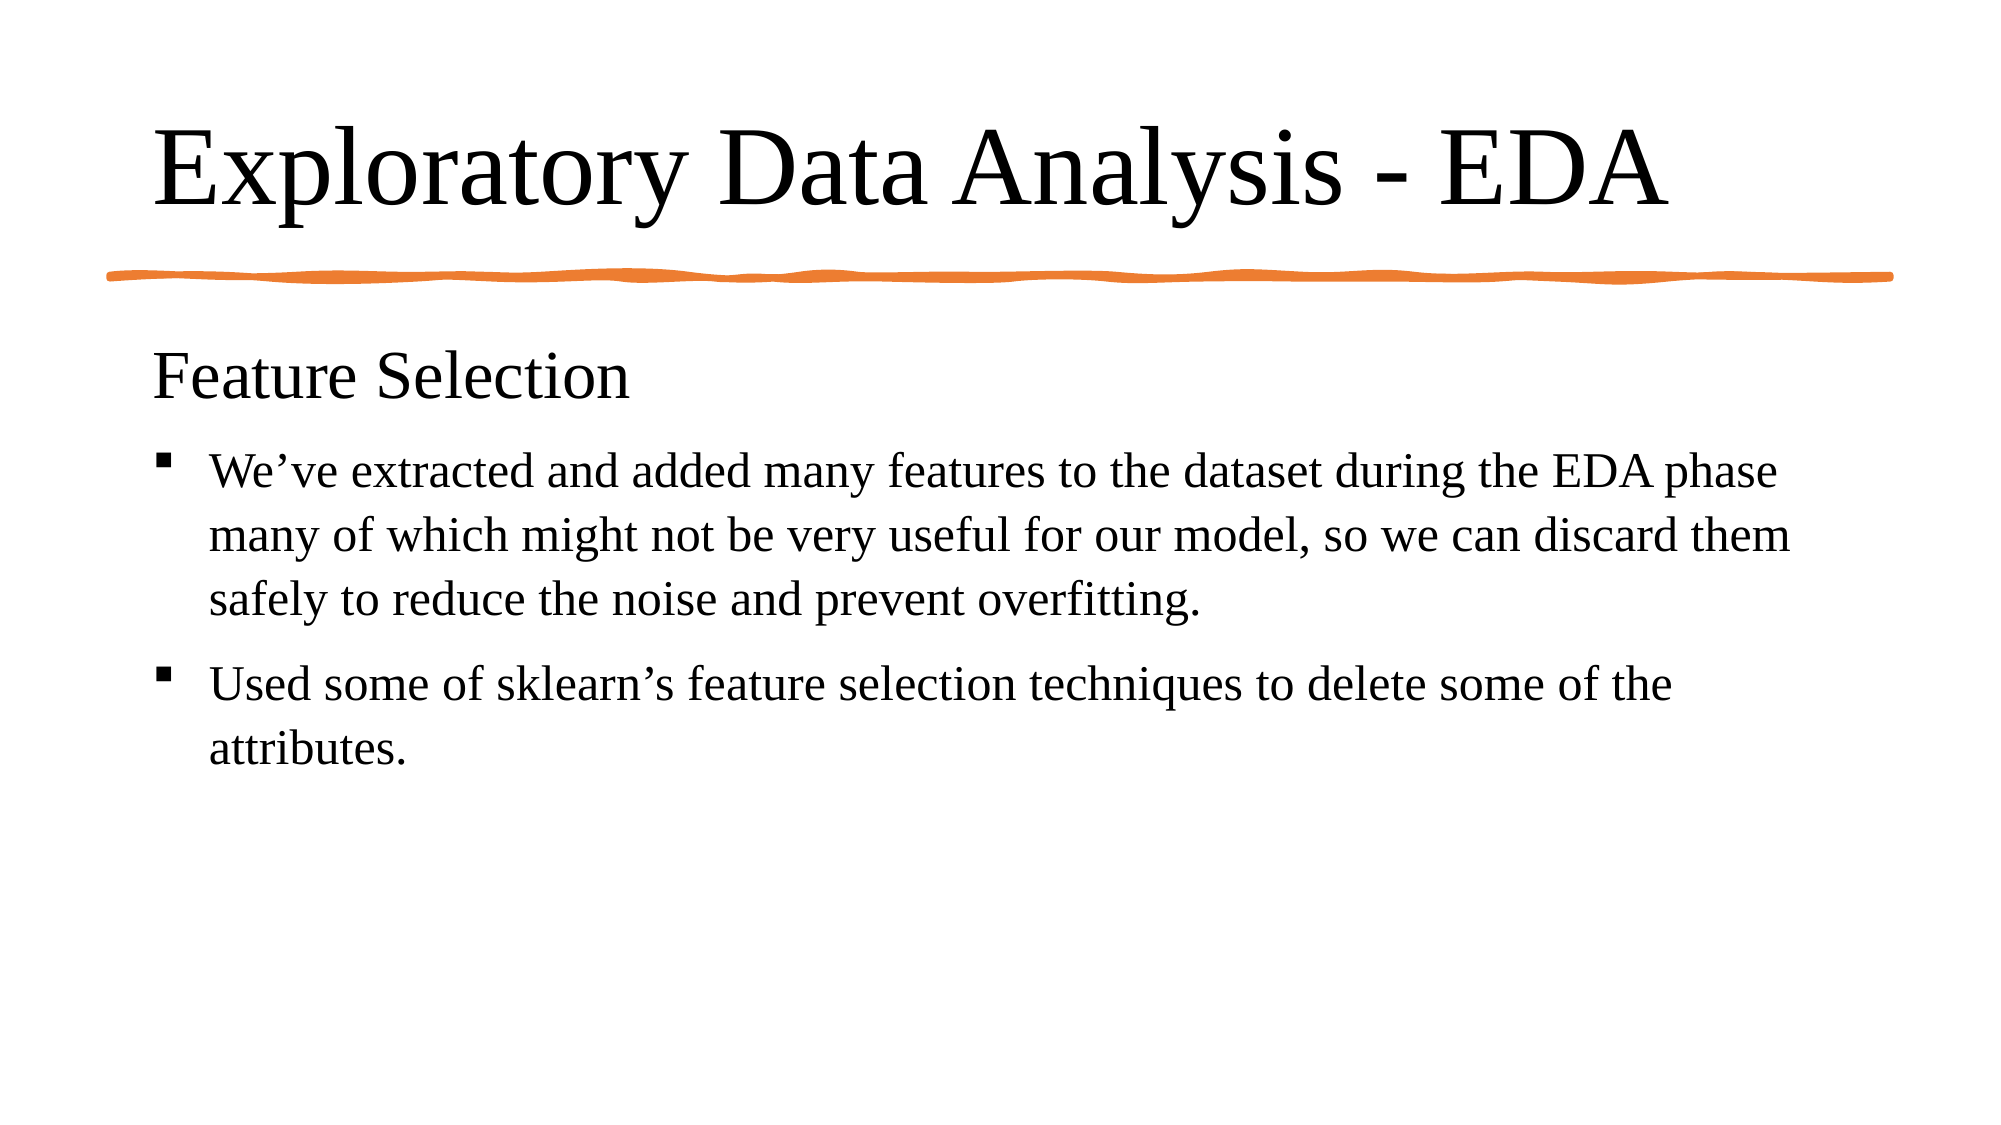

# Exploratory Data Analysis - EDA

Feature Selection
We’ve extracted and added many features to the dataset during the EDA phase many of which might not be very useful for our model, so we can discard them safely to reduce the noise and prevent overfitting.
Used some of sklearn’s feature selection techniques to delete some of the attributes.